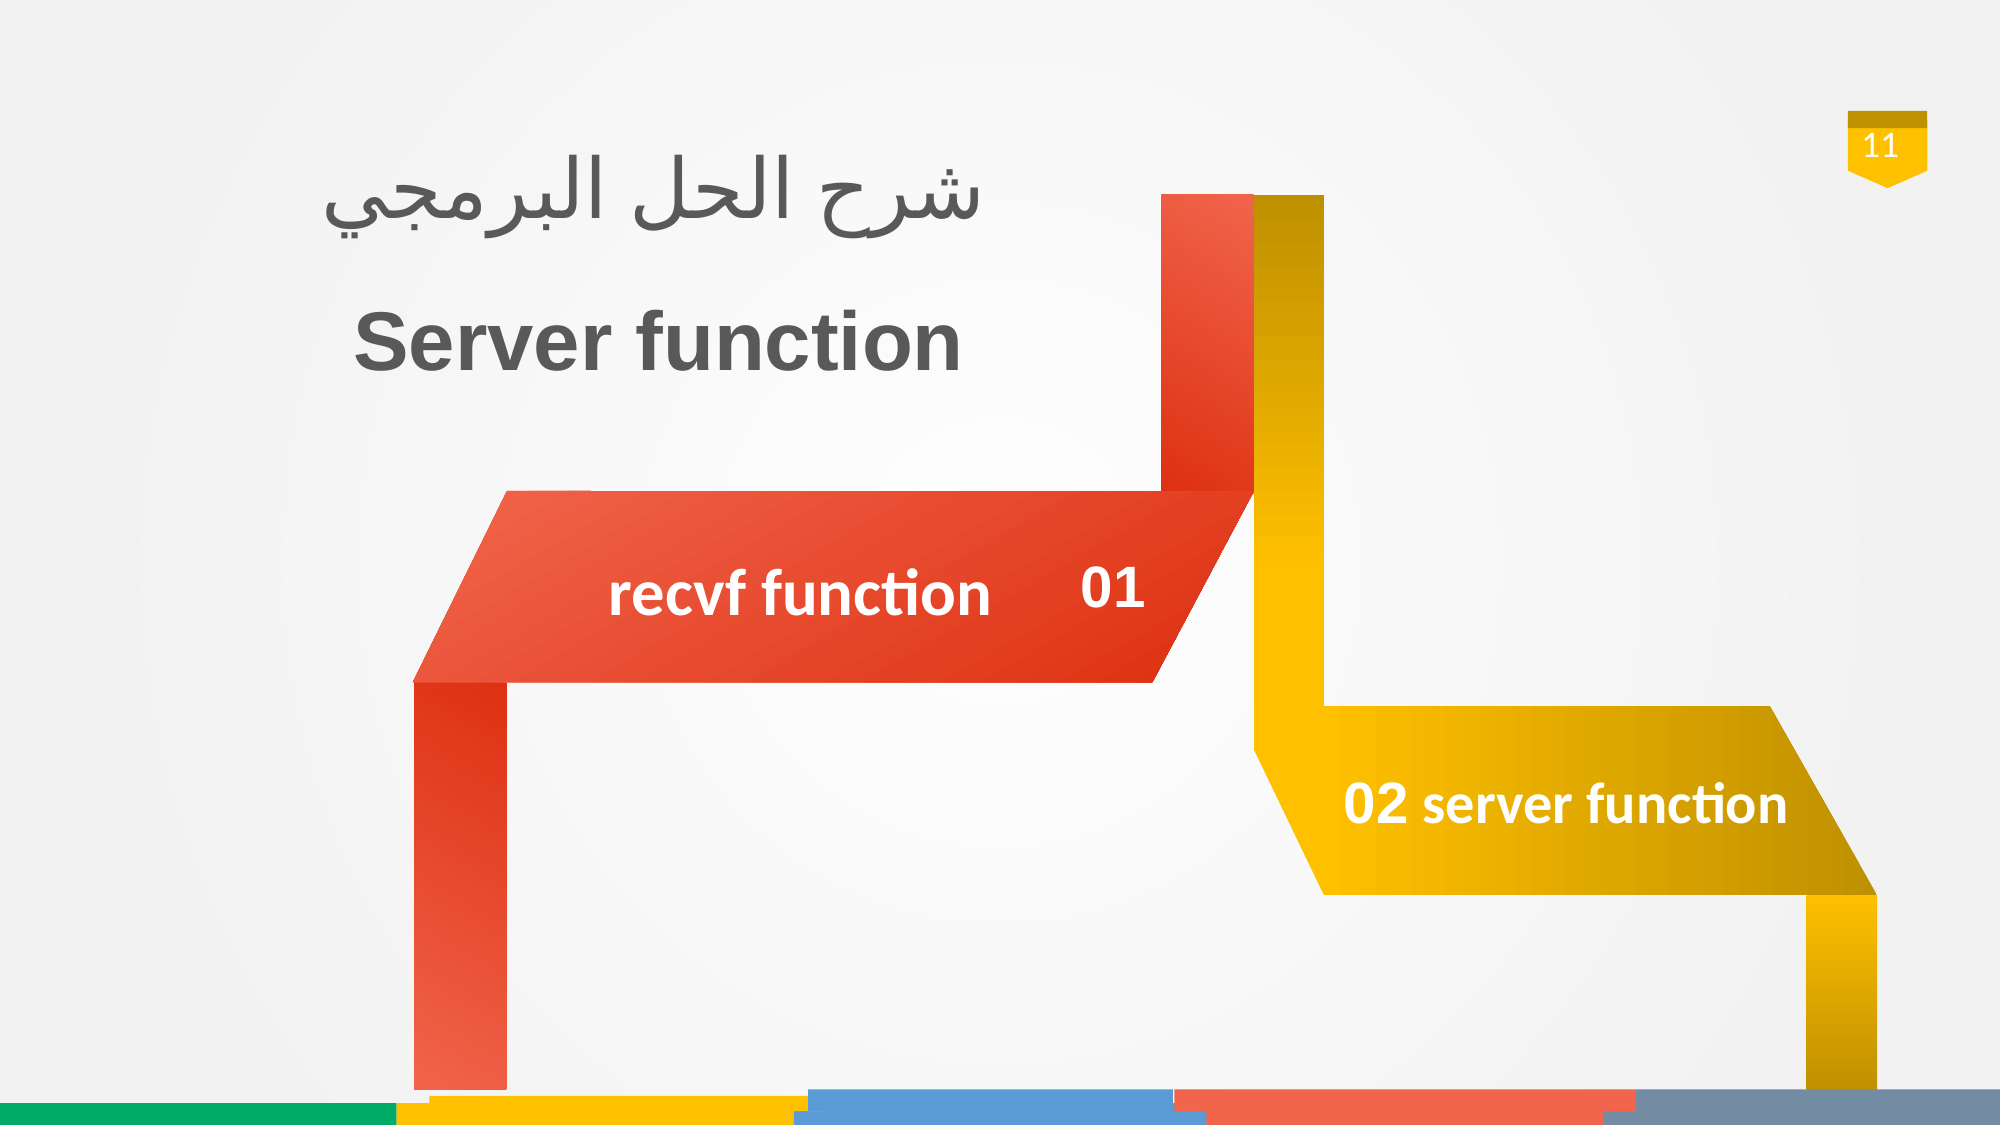

11
شرح الحل البرمجي

# Server function
recvf function
01
02
server function